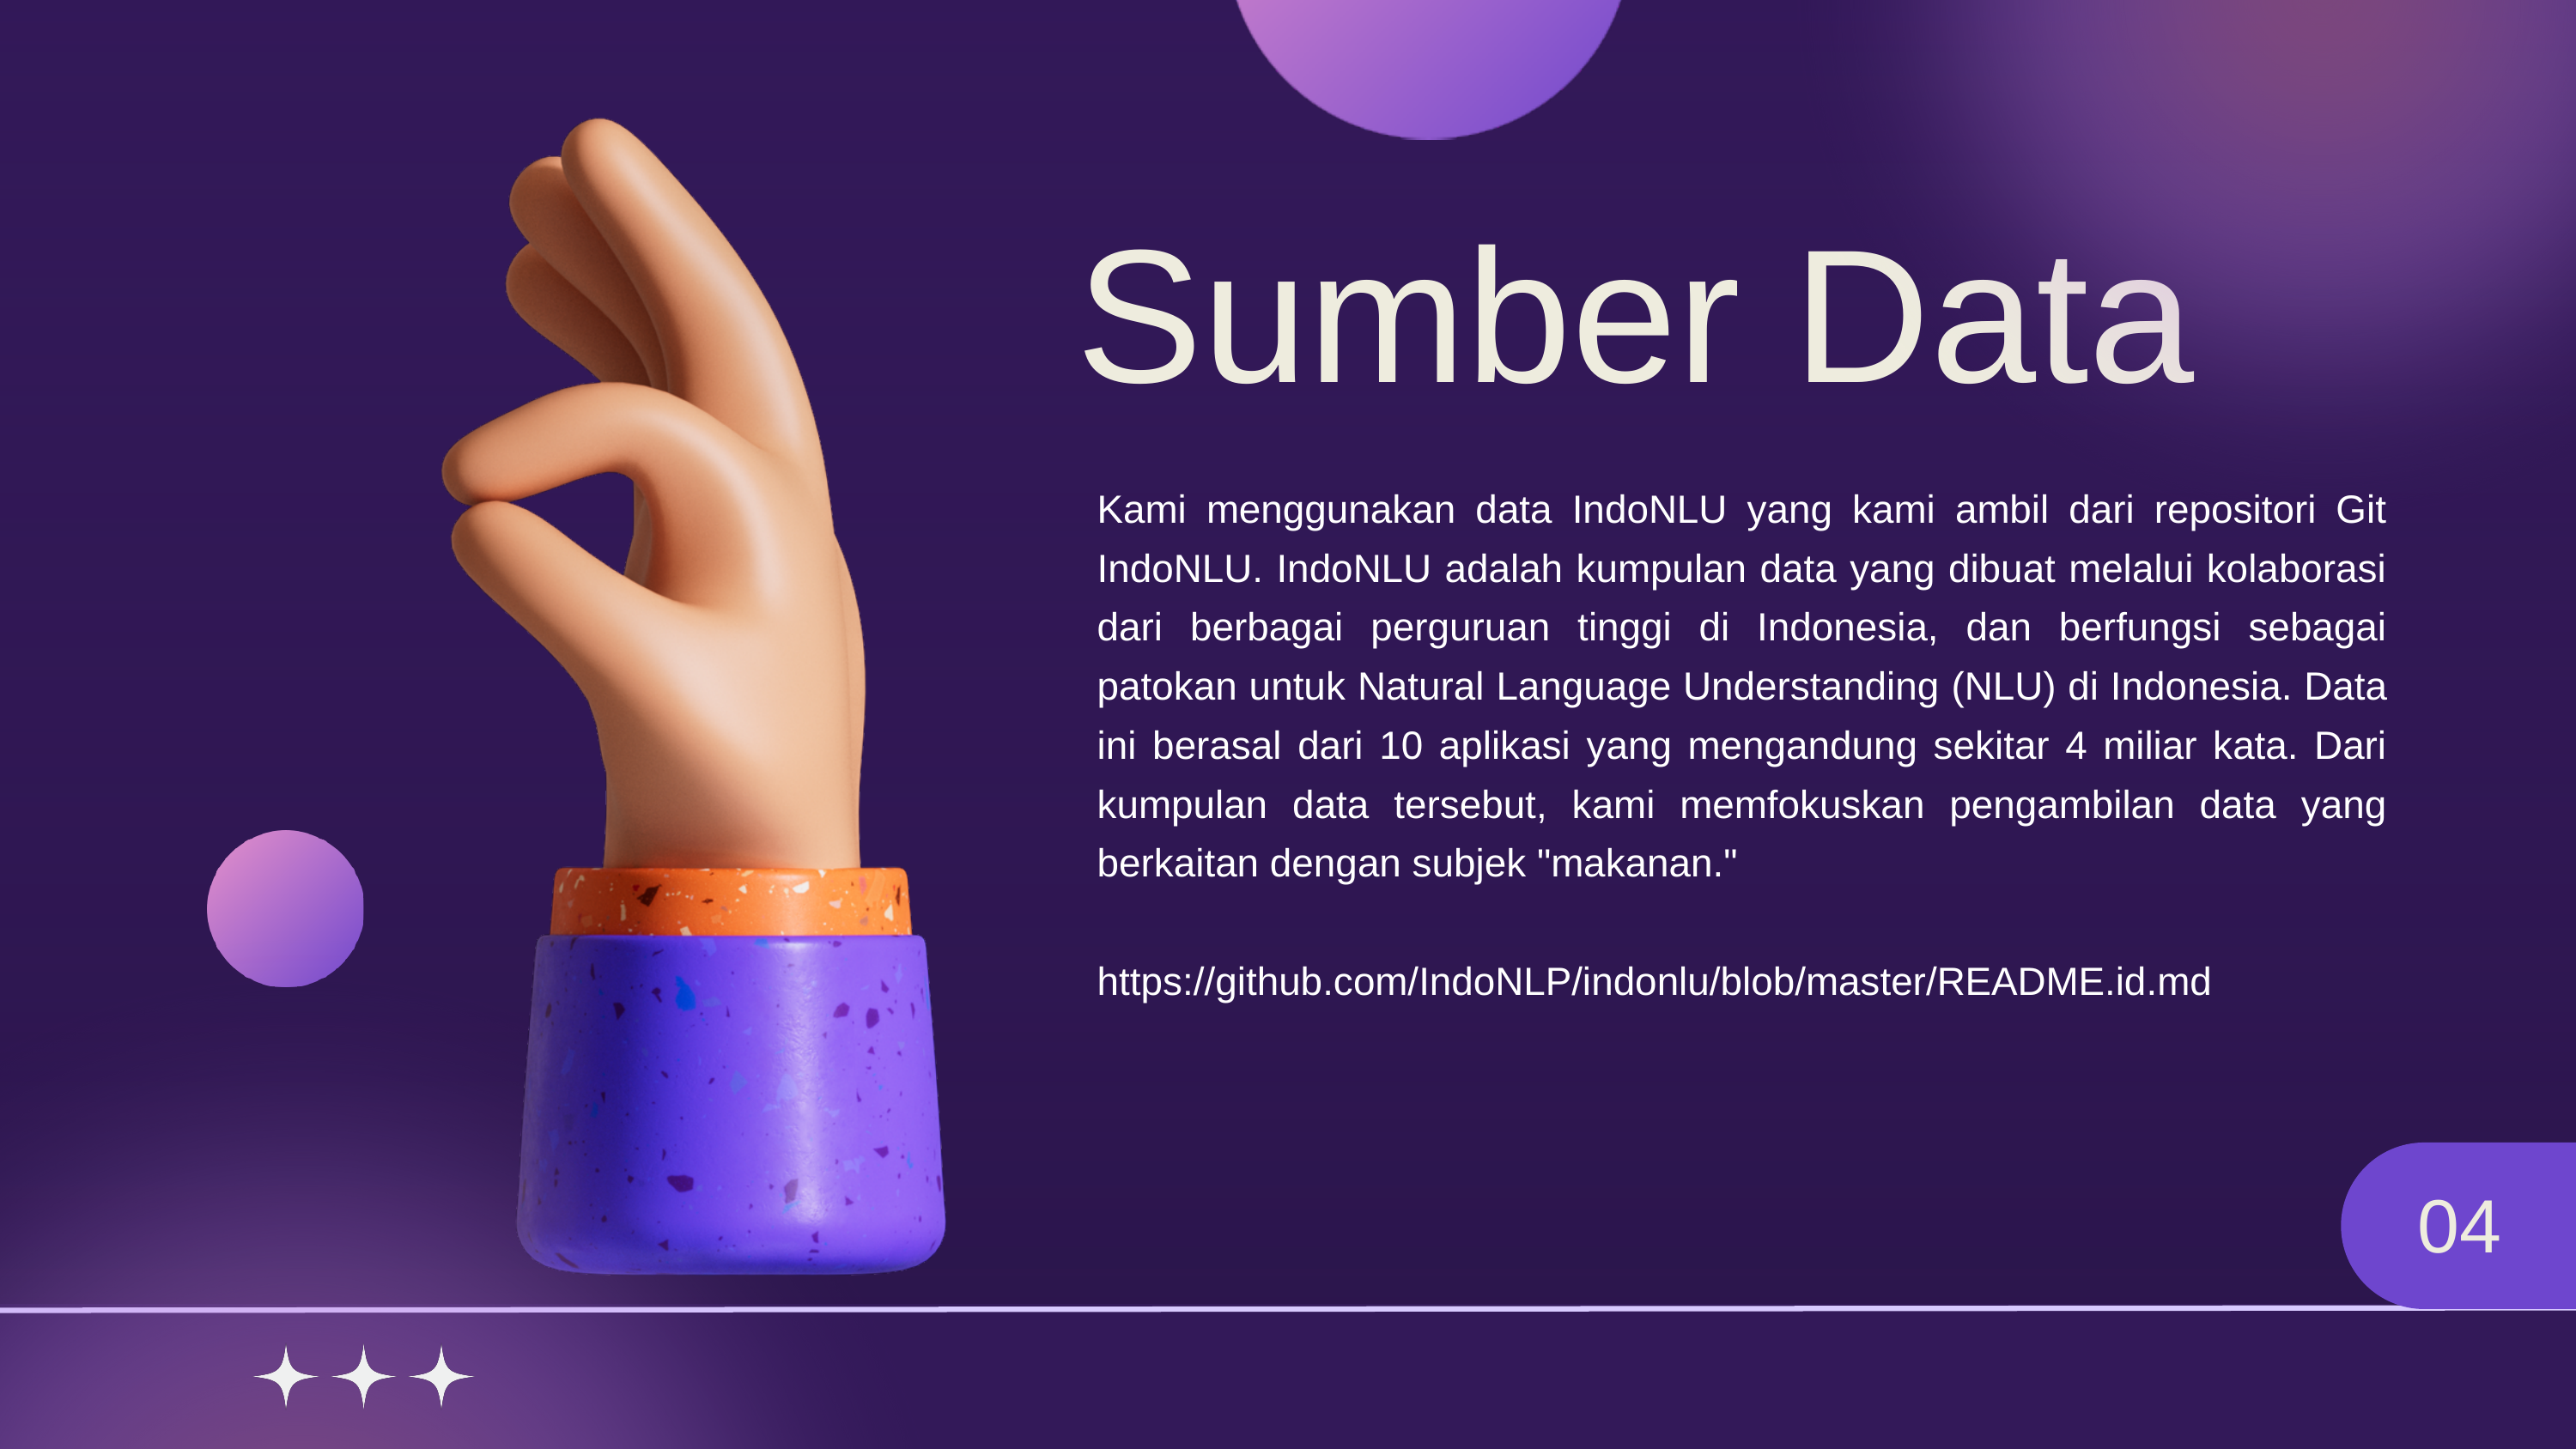

Sumber Data
Kami menggunakan data IndoNLU yang kami ambil dari repositori Git IndoNLU. IndoNLU adalah kumpulan data yang dibuat melalui kolaborasi dari berbagai perguruan tinggi di Indonesia, dan berfungsi sebagai patokan untuk Natural Language Understanding (NLU) di Indonesia. Data ini berasal dari 10 aplikasi yang mengandung sekitar 4 miliar kata. Dari kumpulan data tersebut, kami memfokuskan pengambilan data yang berkaitan dengan subjek "makanan."

https://github.com/IndoNLP/indonlu/blob/master/README.id.md

04